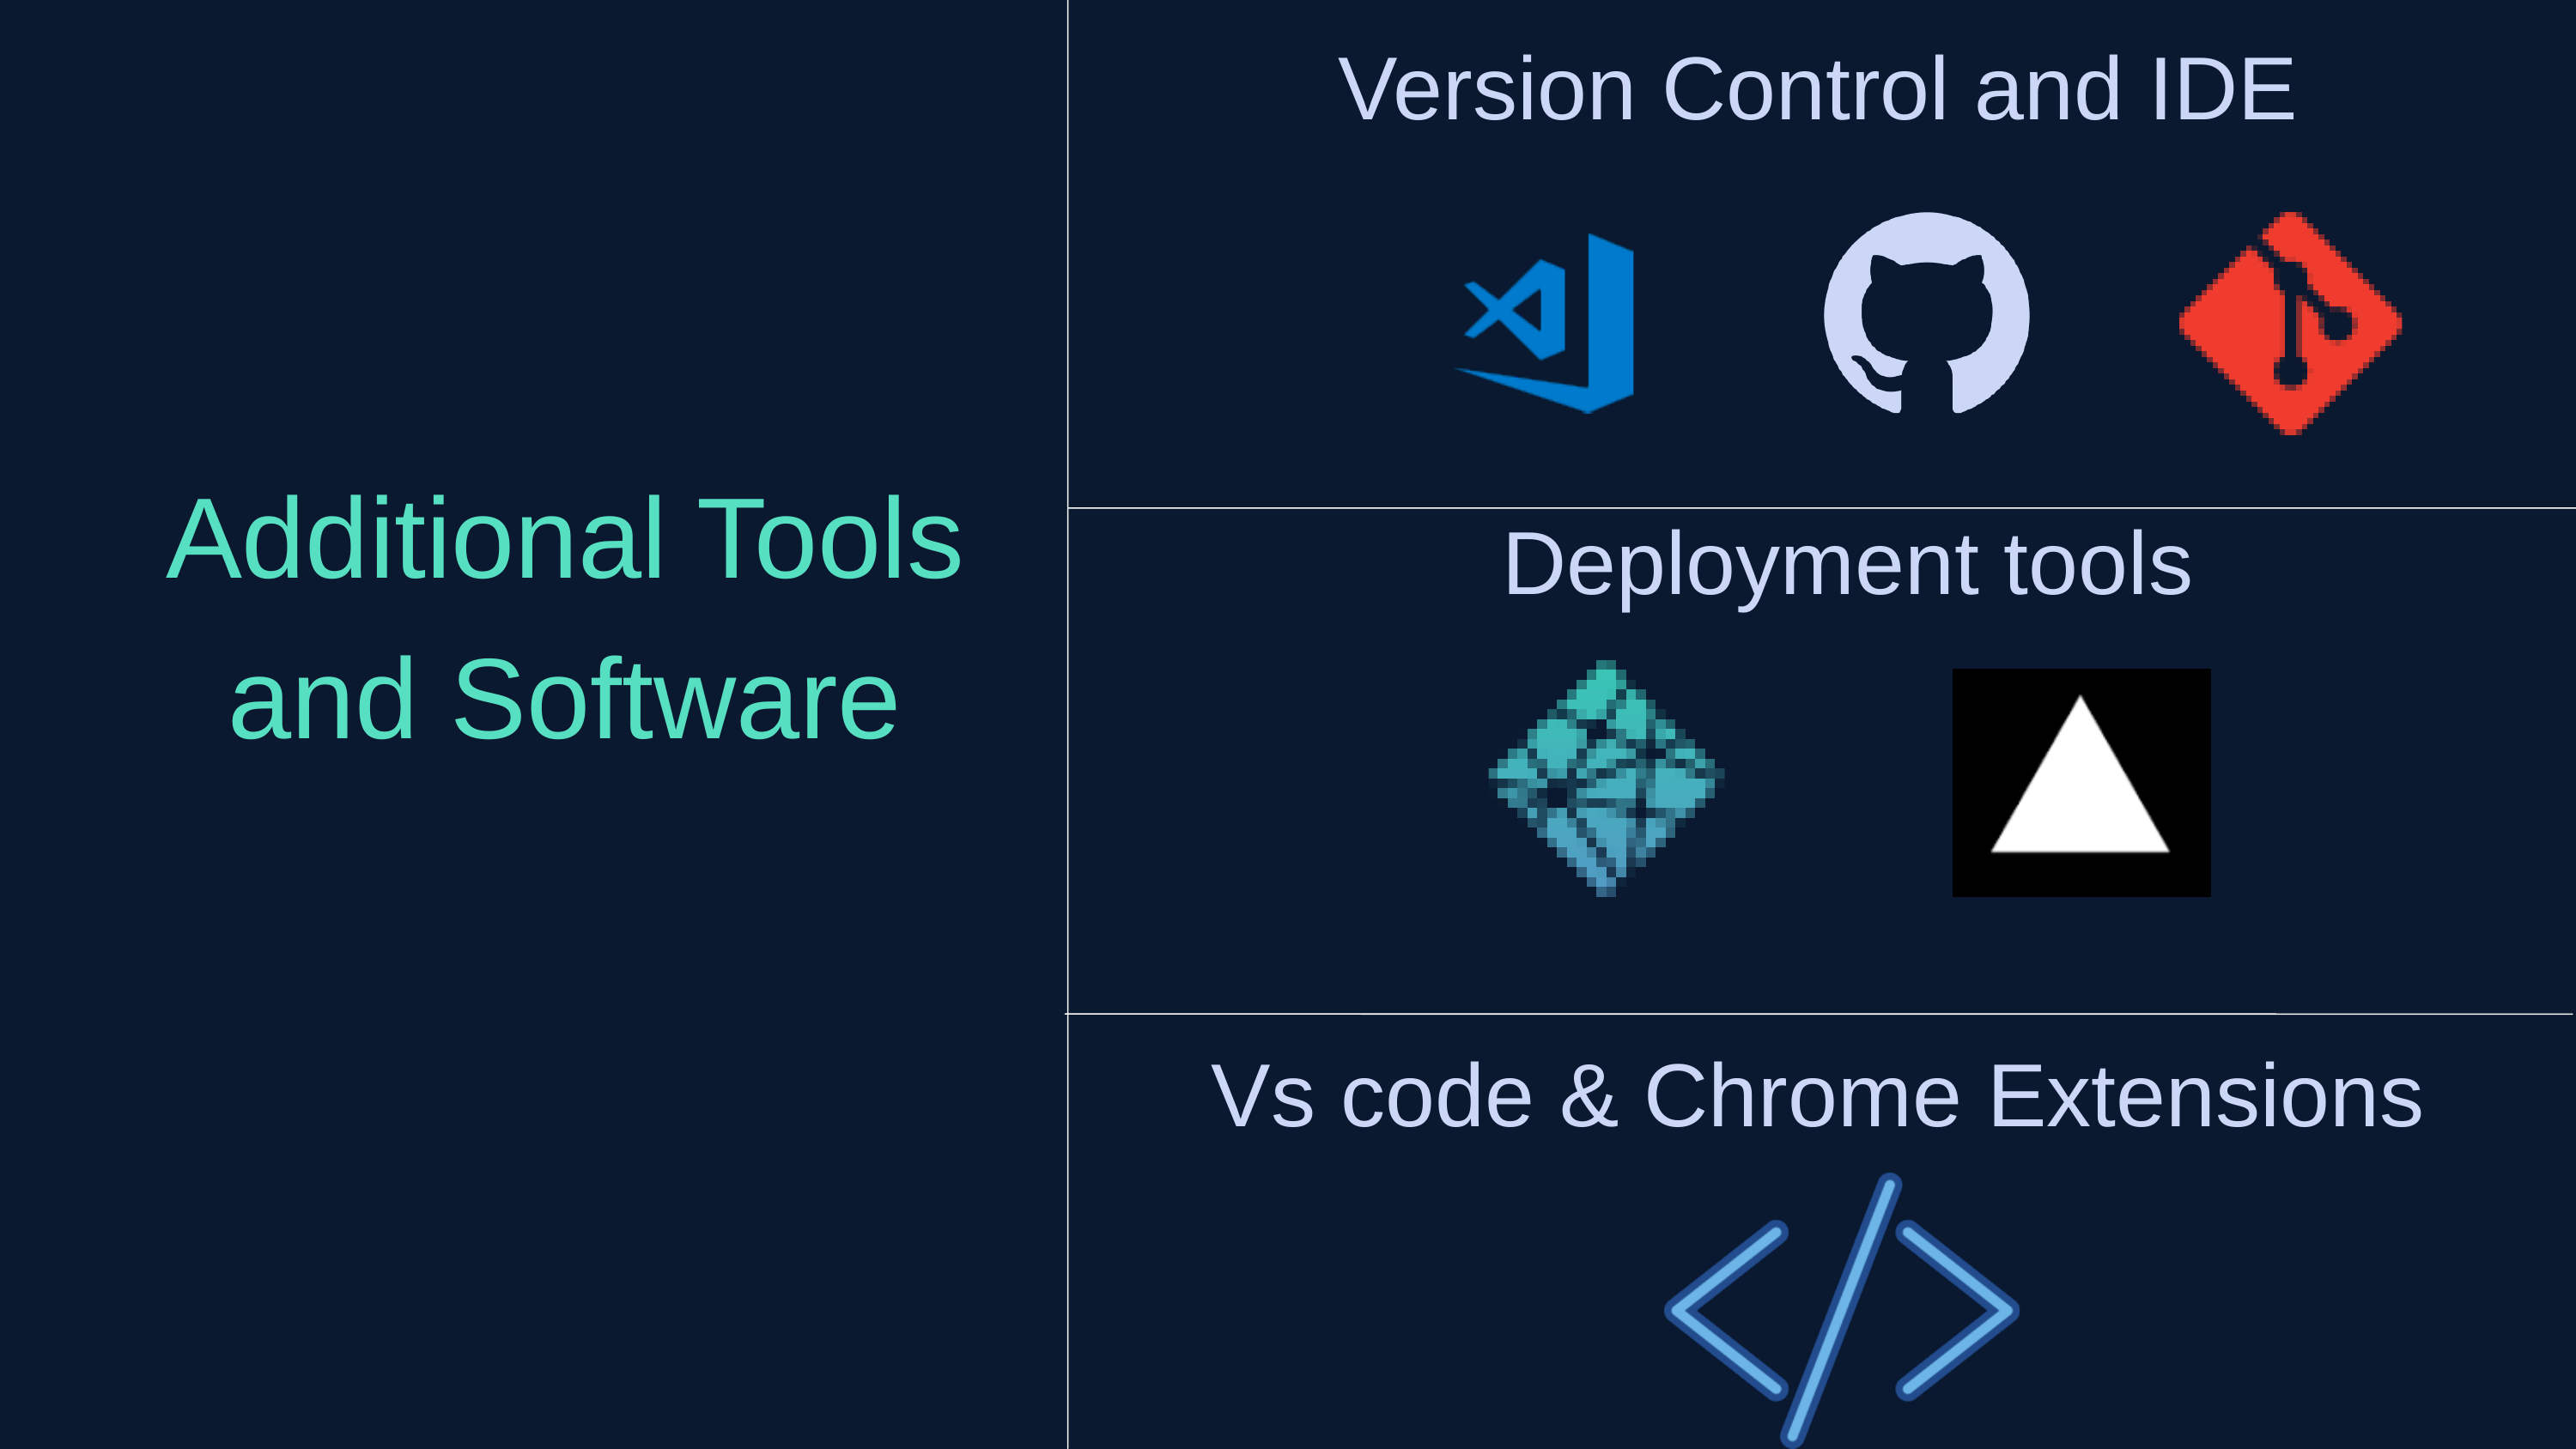

Version Control and IDE

Additional Tools
and Software
Deployment tools

Vs code & Chrome Extensions